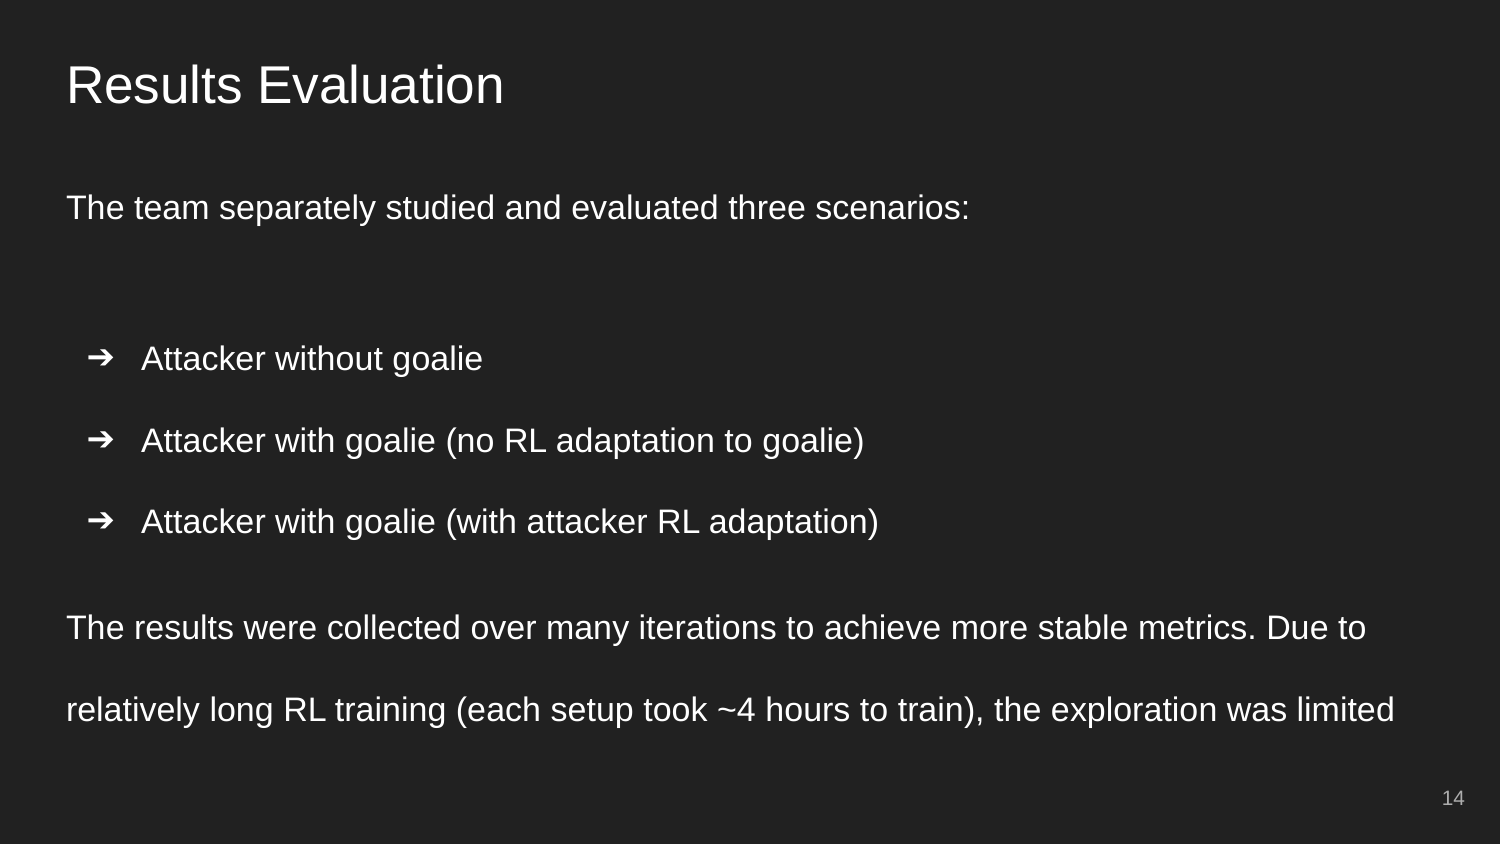

# Results Evaluation
The team separately studied and evaluated three scenarios:

Attacker without goalie
Attacker with goalie (no RL adaptation to goalie)
Attacker with goalie (with attacker RL adaptation)
The results were collected over many iterations to achieve more stable metrics. Due to relatively long RL training (each setup took ~4 hours to train), the exploration was limited
14